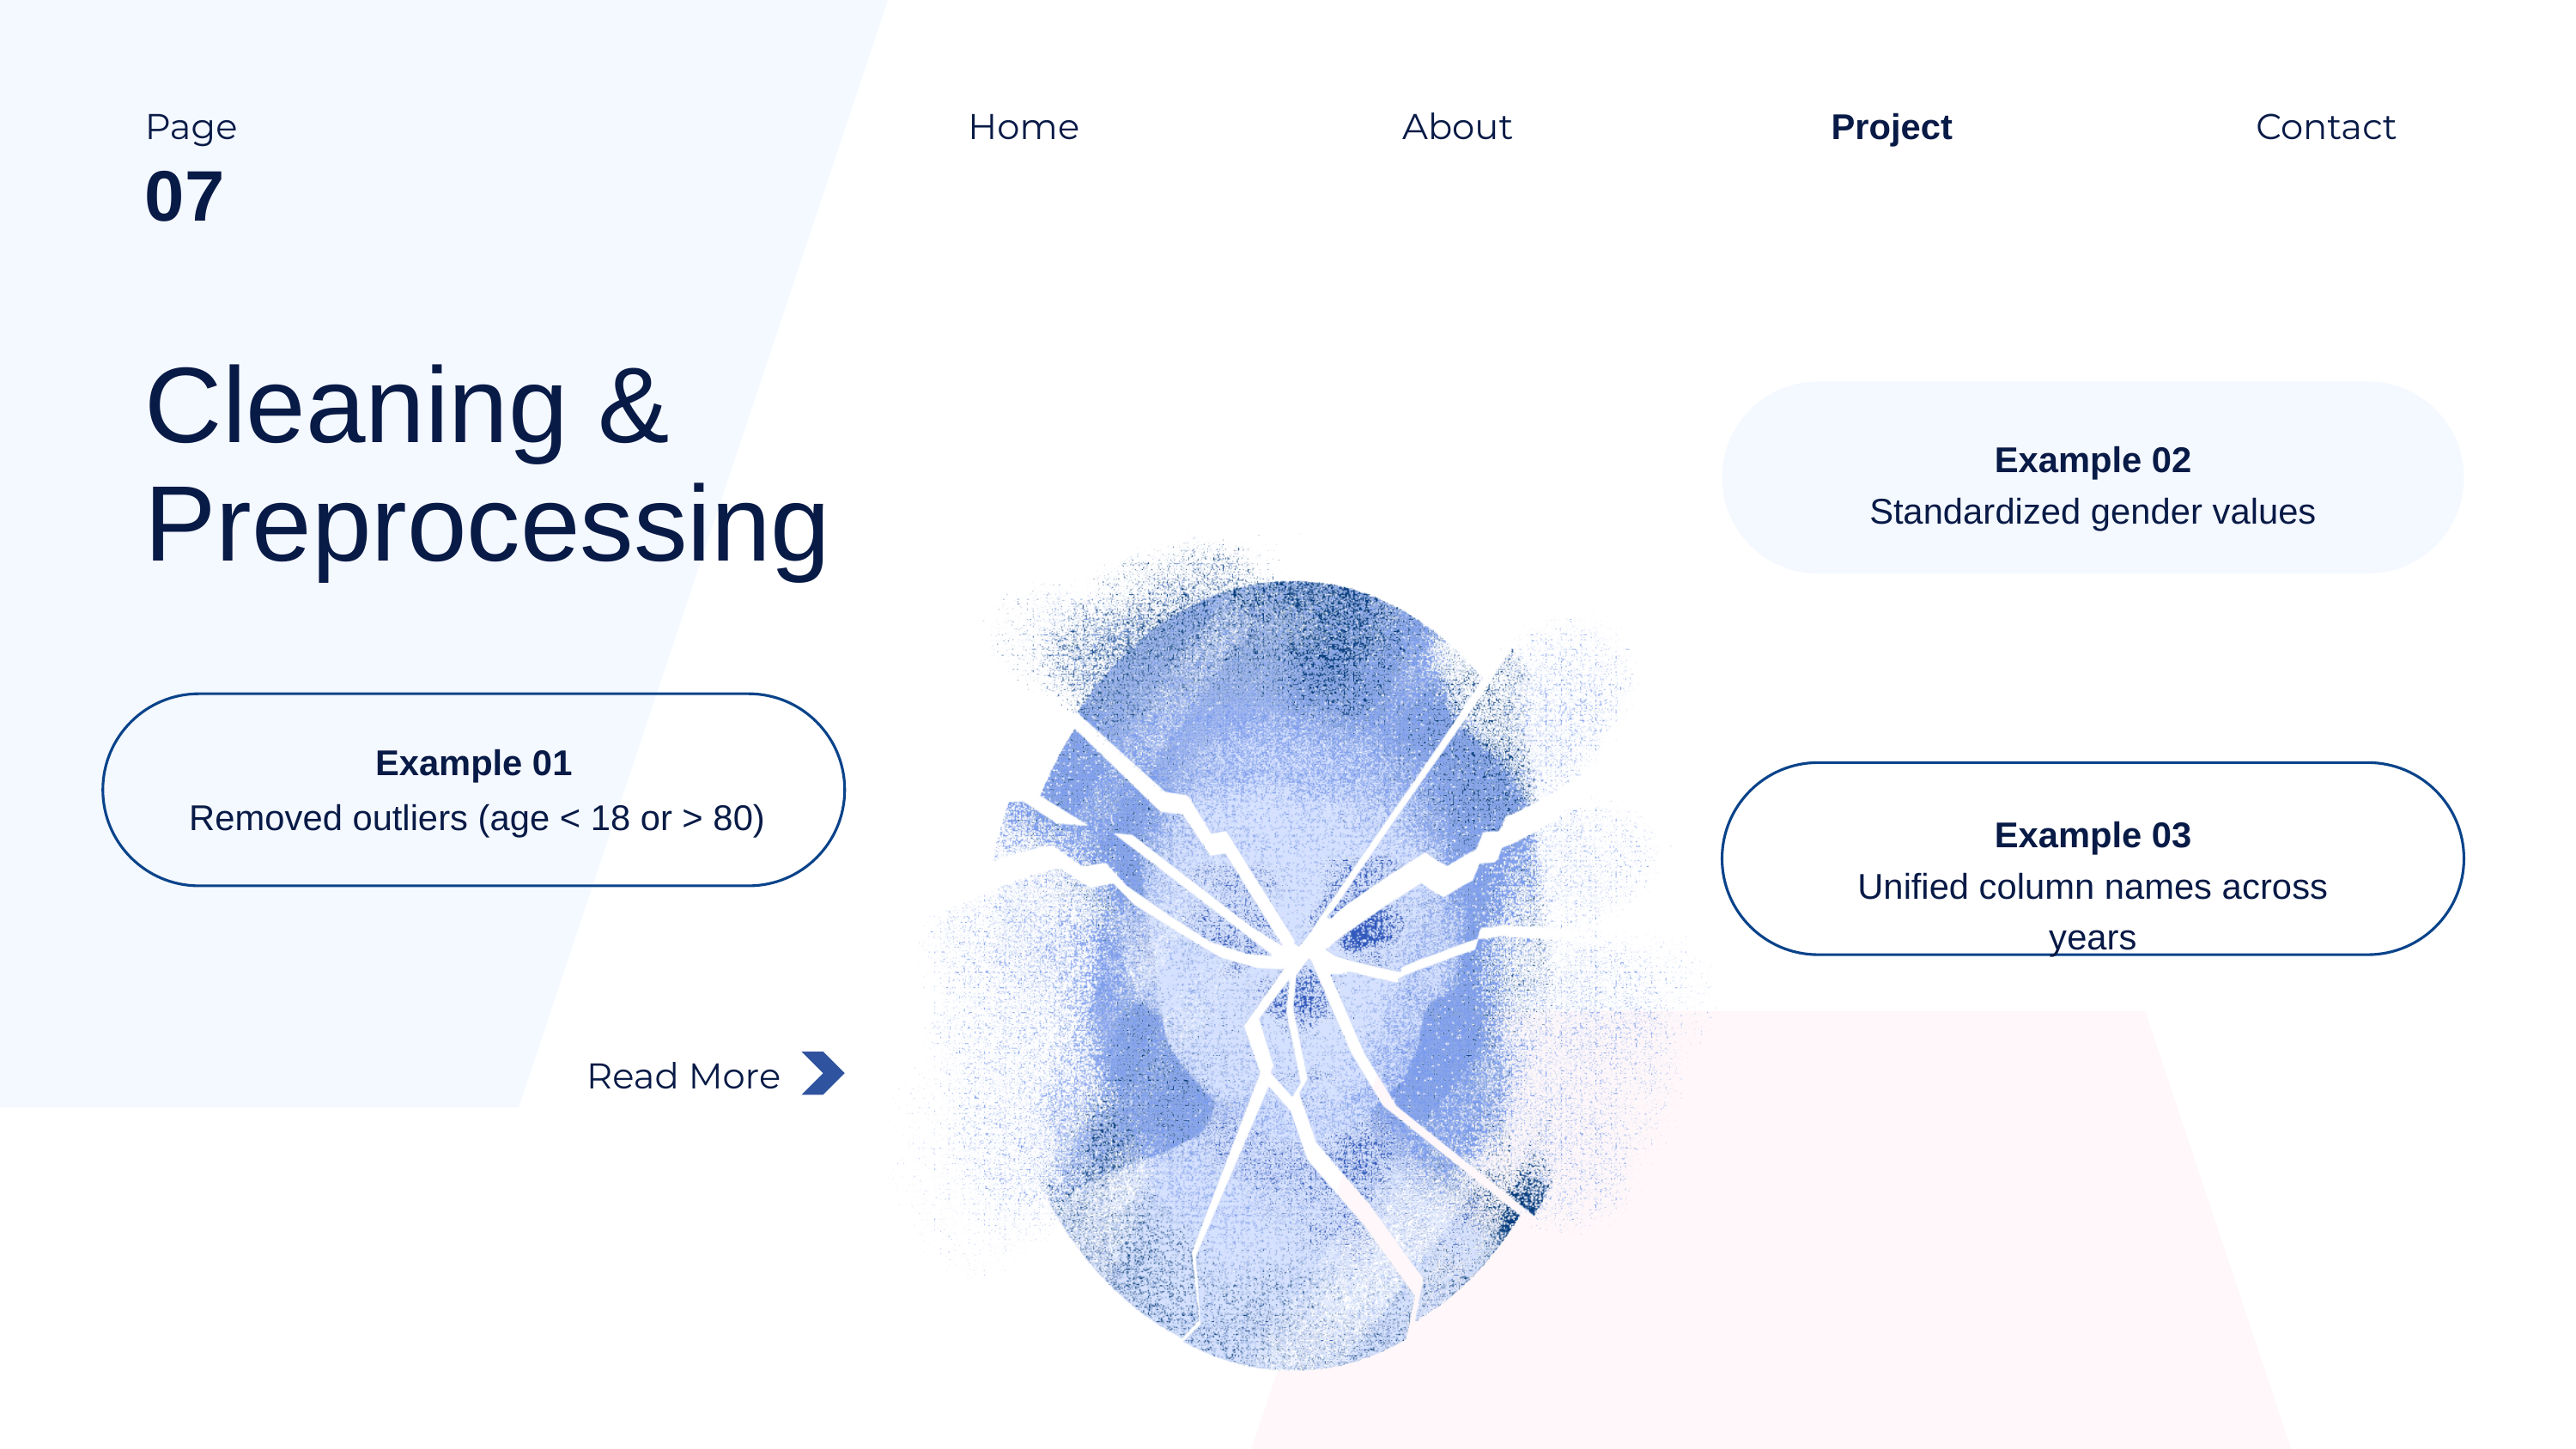

Page
Home
About
Project
Contact
07
Cleaning & Preprocessing

Example 02
Standardized gender values

Example 01

Removed outliers (age < 18 or > 80)
Example 03
Unified column names across years

Read More